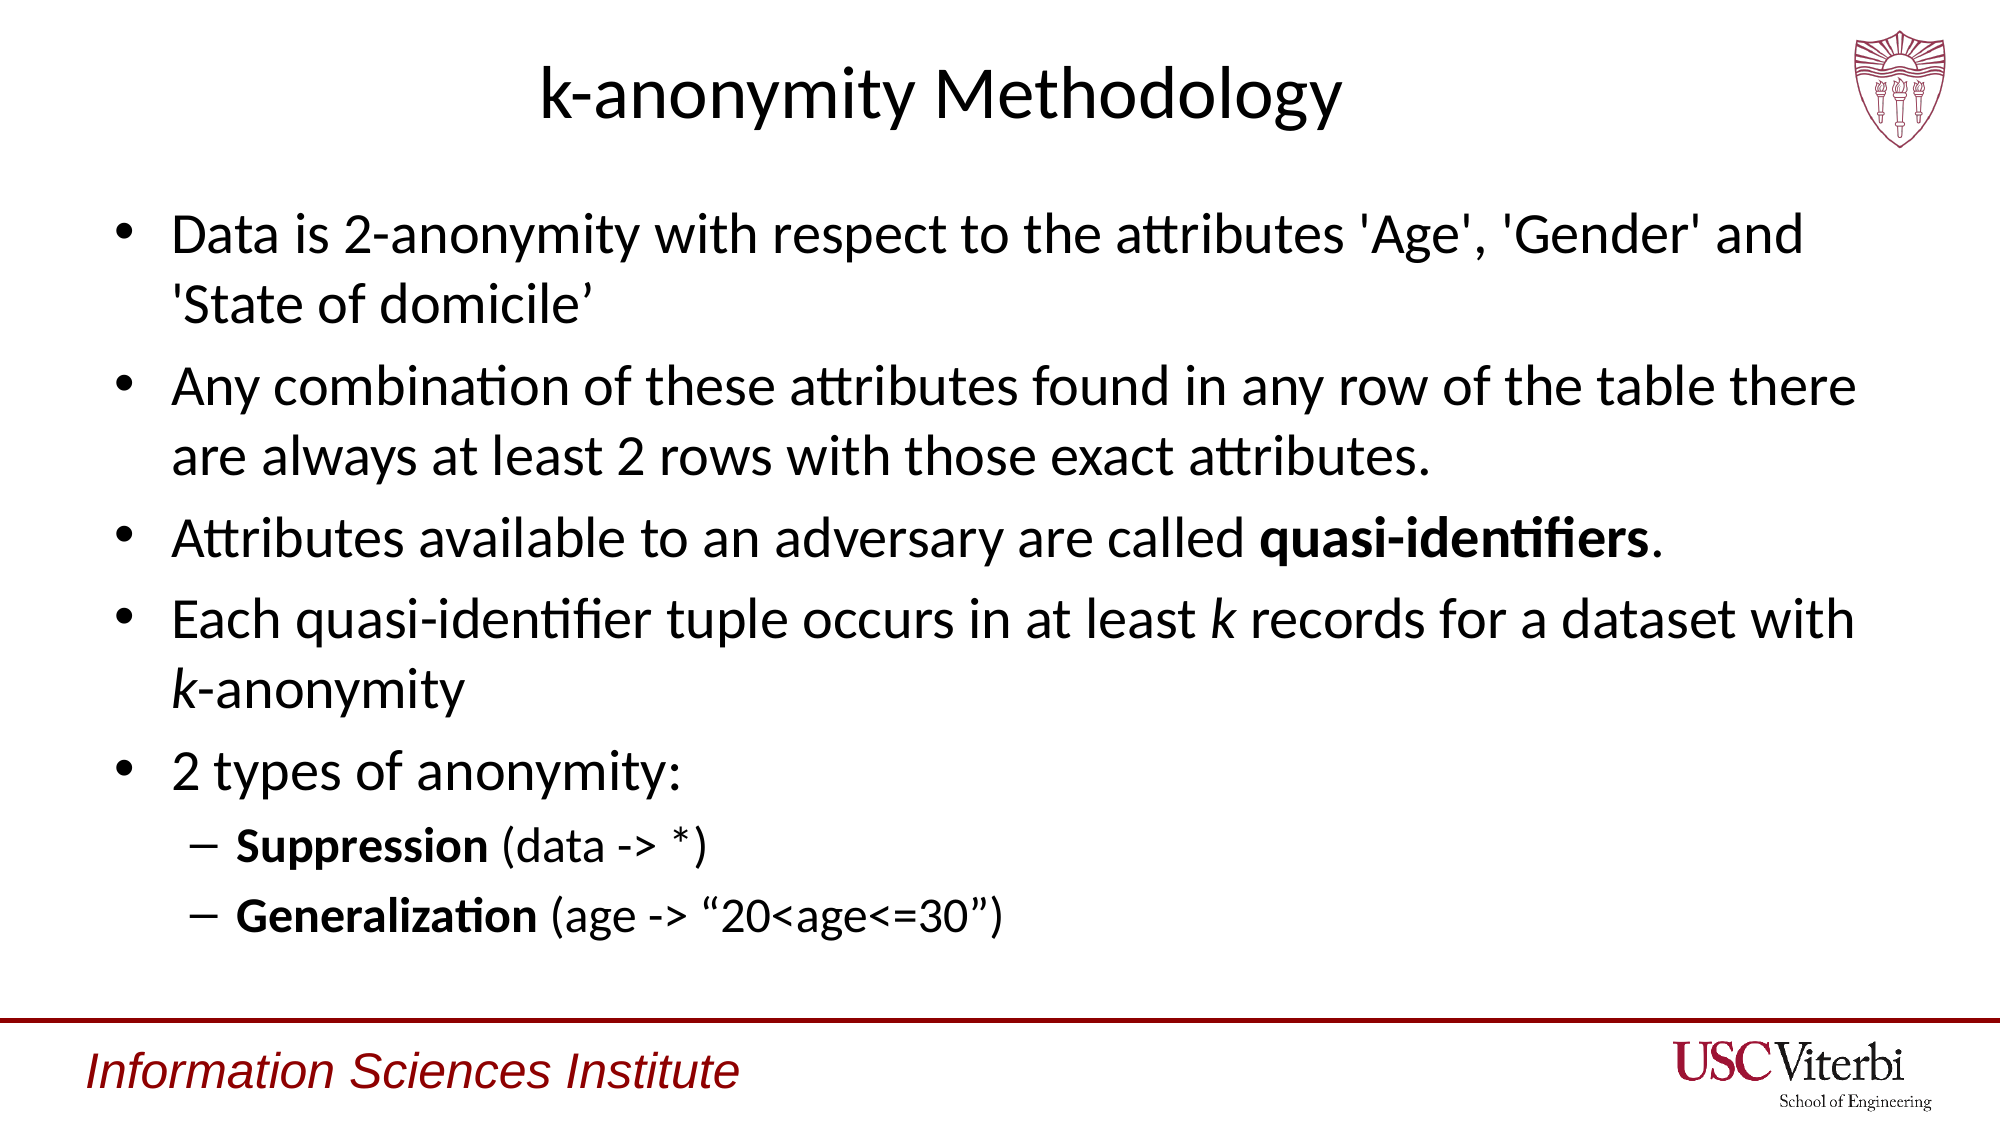

# k-anonymity Methodology
Data is 2-anonymity with respect to the attributes 'Age', 'Gender' and 'State of domicile’
Any combination of these attributes found in any row of the table there are always at least 2 rows with those exact attributes.
Attributes available to an adversary are called quasi-identifiers.
Each quasi-identifier tuple occurs in at least k records for a dataset with k-anonymity
2 types of anonymity:
Suppression (data -> *)
Generalization (age -> “20<age<=30”)